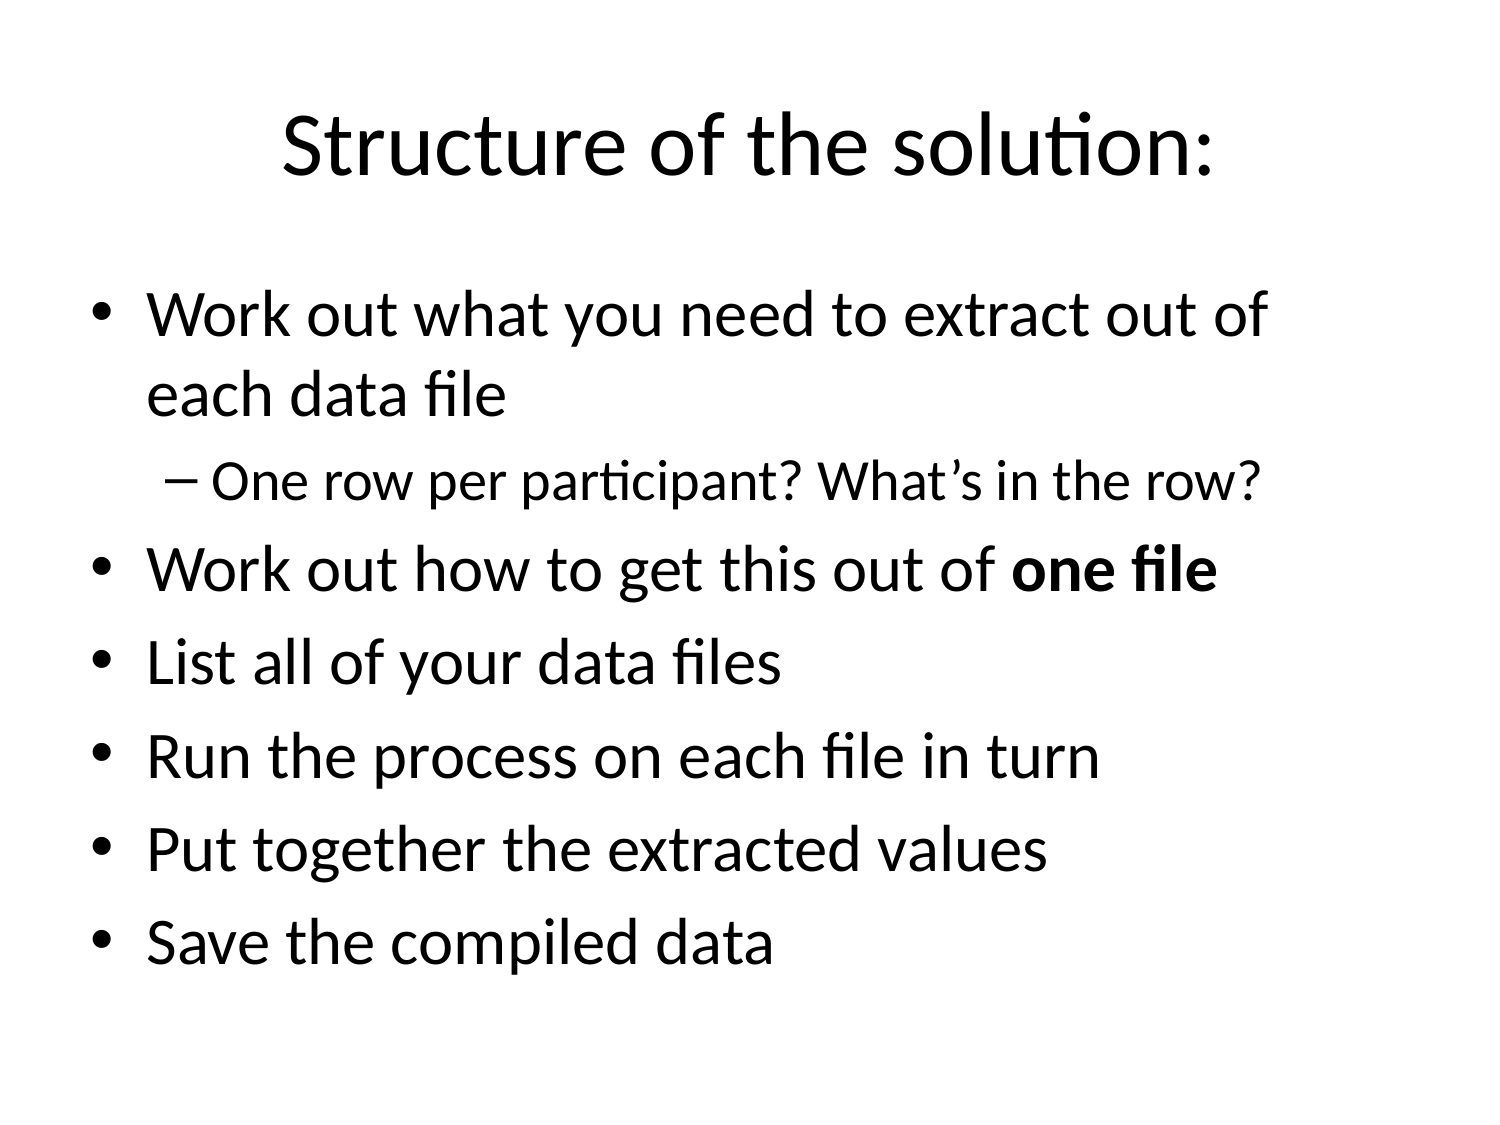

# Structure of the solution:
Work out what you need to extract out of each data file
One row per participant? What’s in the row?
Work out how to get this out of one file
List all of your data files
Run the process on each file in turn
Put together the extracted values
Save the compiled data